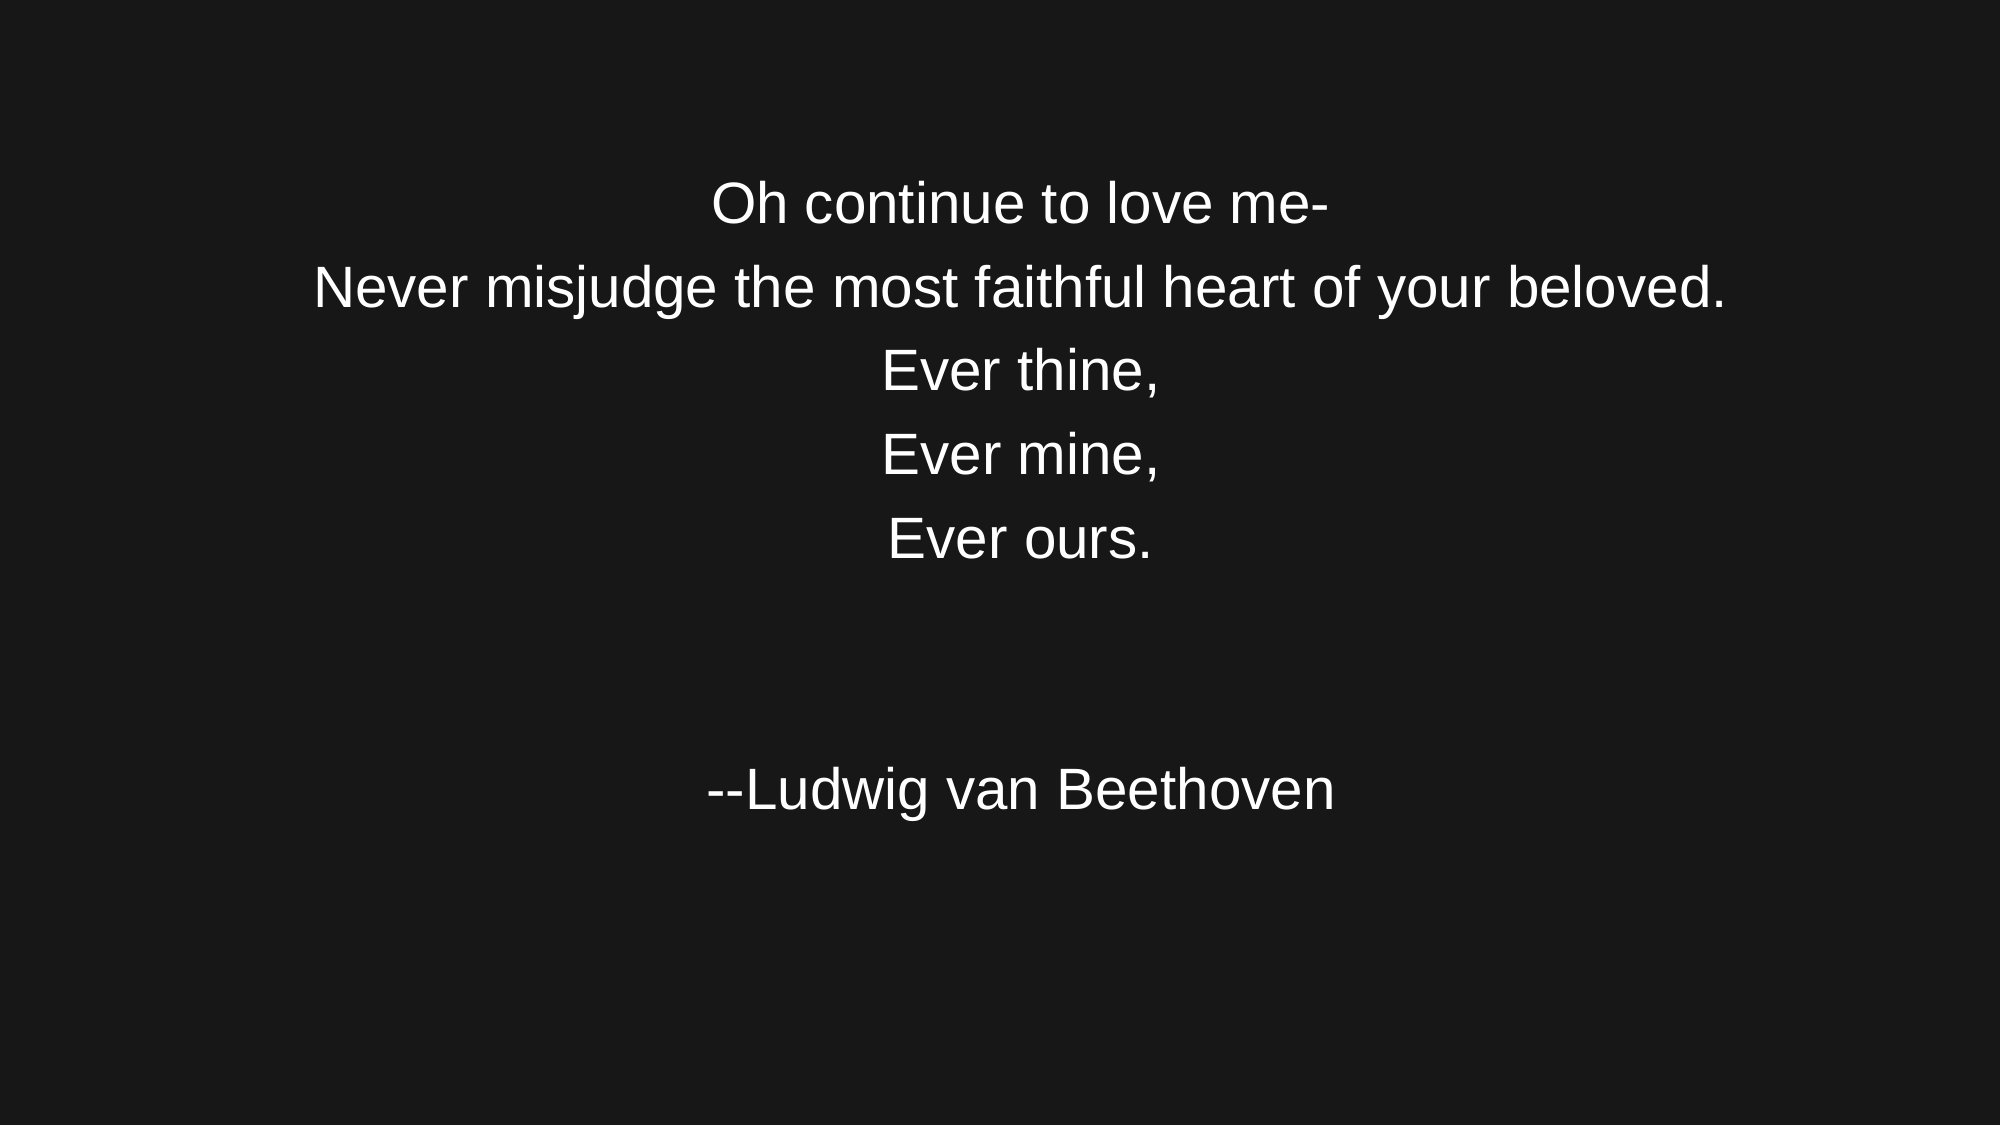

Oh continue to love me-
Never misjudge the most faithful heart of your beloved.
Ever thine,
Ever mine,
Ever ours.

--Ludwig van Beethoven